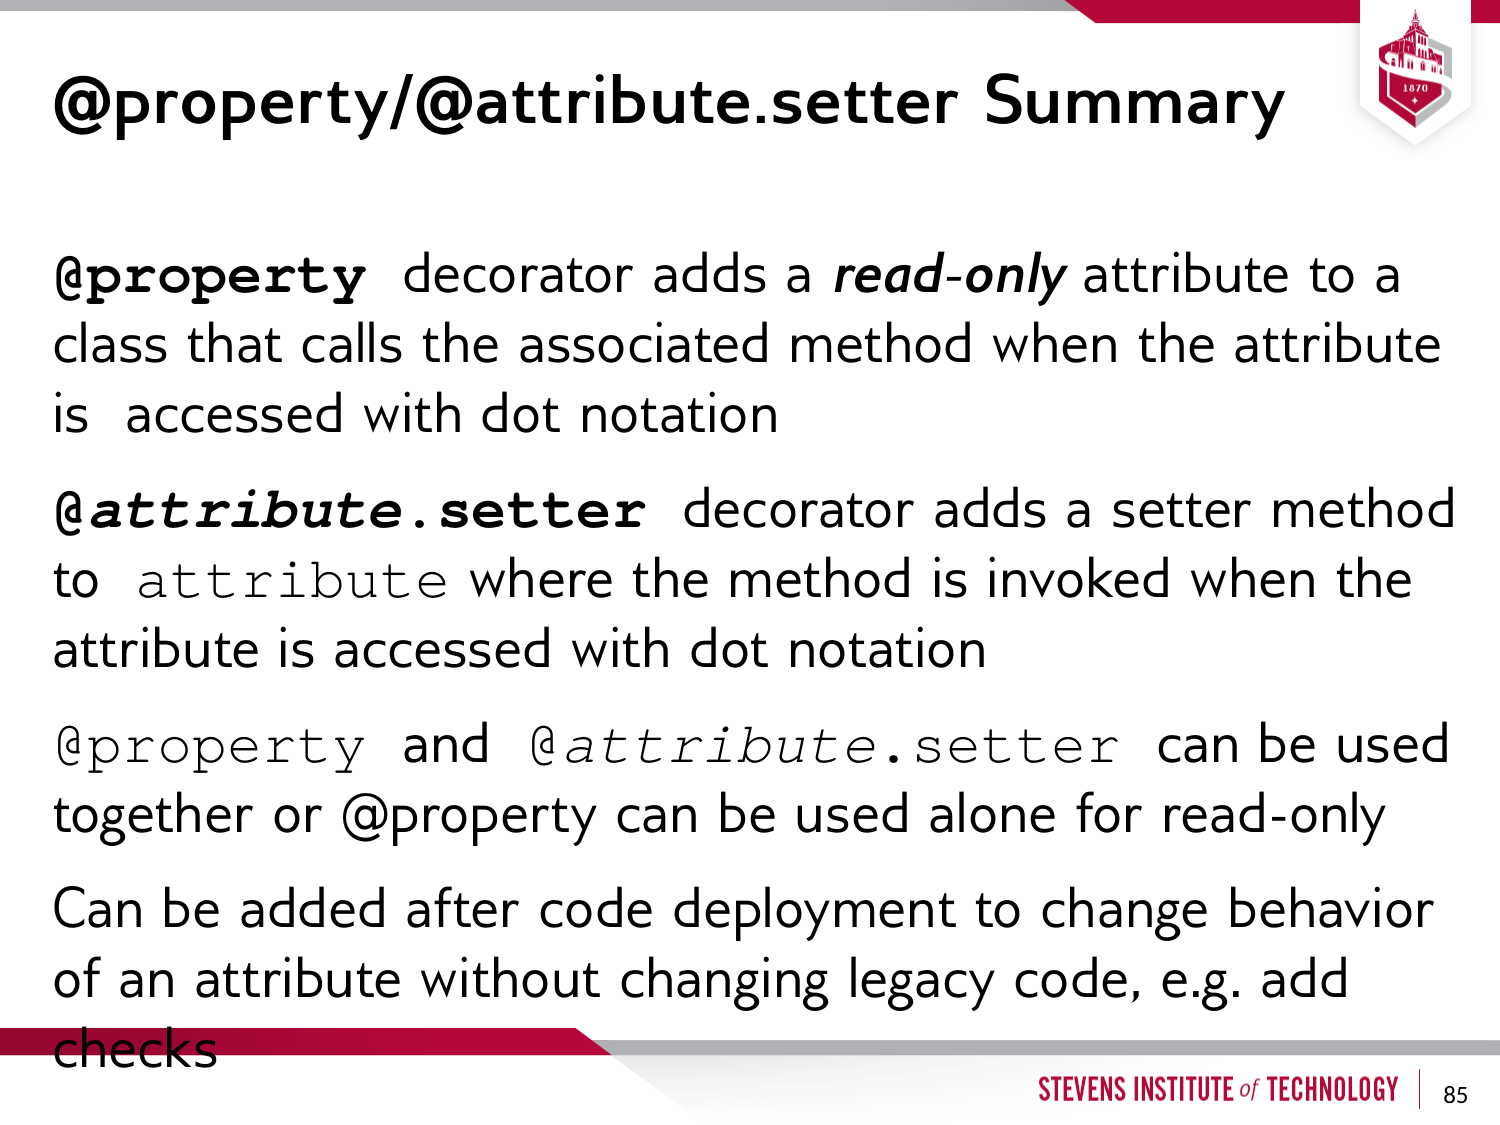

# @property/@attribute.setter Summary
@property decorator adds a read-only attribute to a class that calls the associated method when the attribute is  accessed with dot notation
@attribute.setter decorator adds a setter method to  attribute where the method is invoked when the attribute is accessed with dot notation
@property and @attribute.setter can be used together or @property can be used alone for read-only
Can be added after code deployment to change behavior of an attribute without changing legacy code, e.g. add checks

85